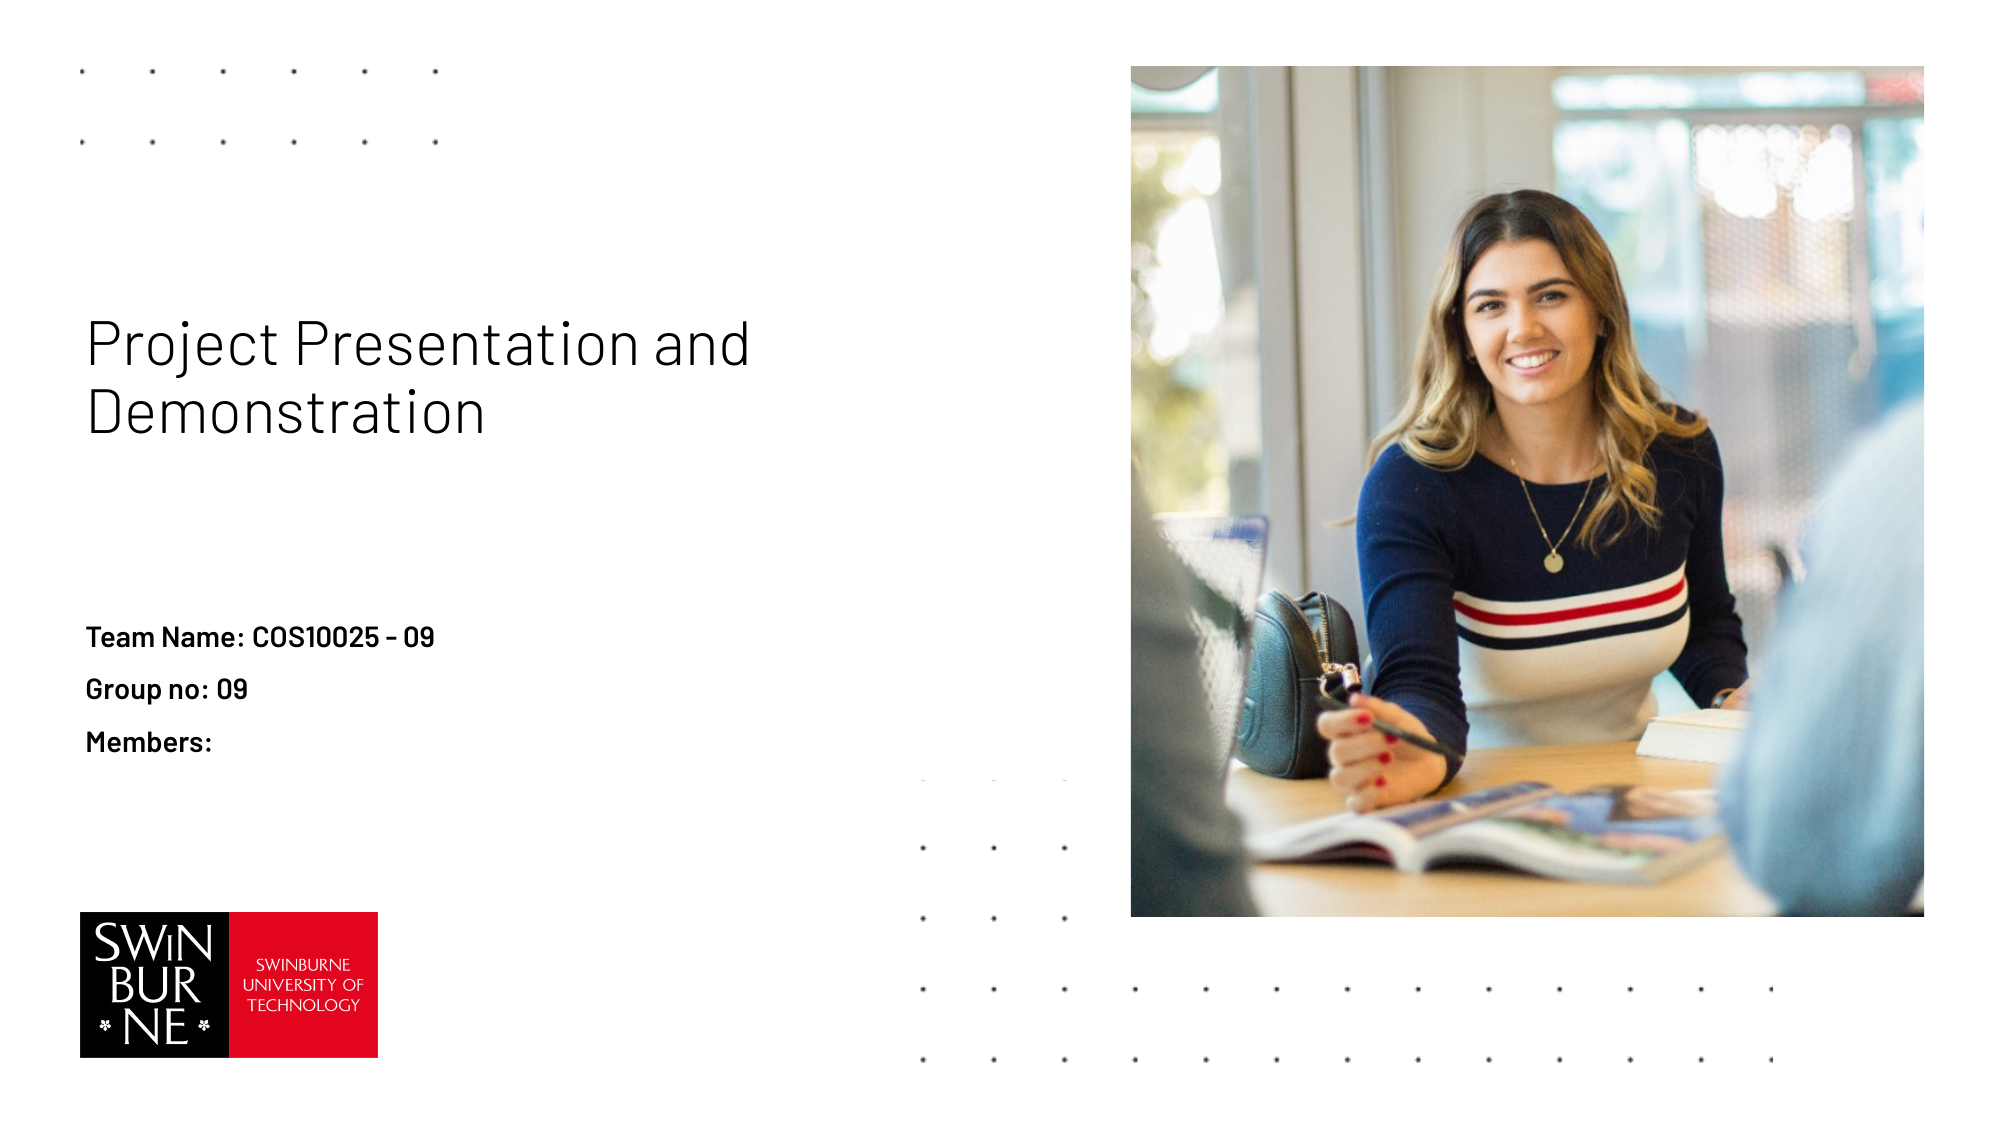

# Project Presentation and Demonstration
Team Name: COS10025 - 09
Group no: 09
Members: